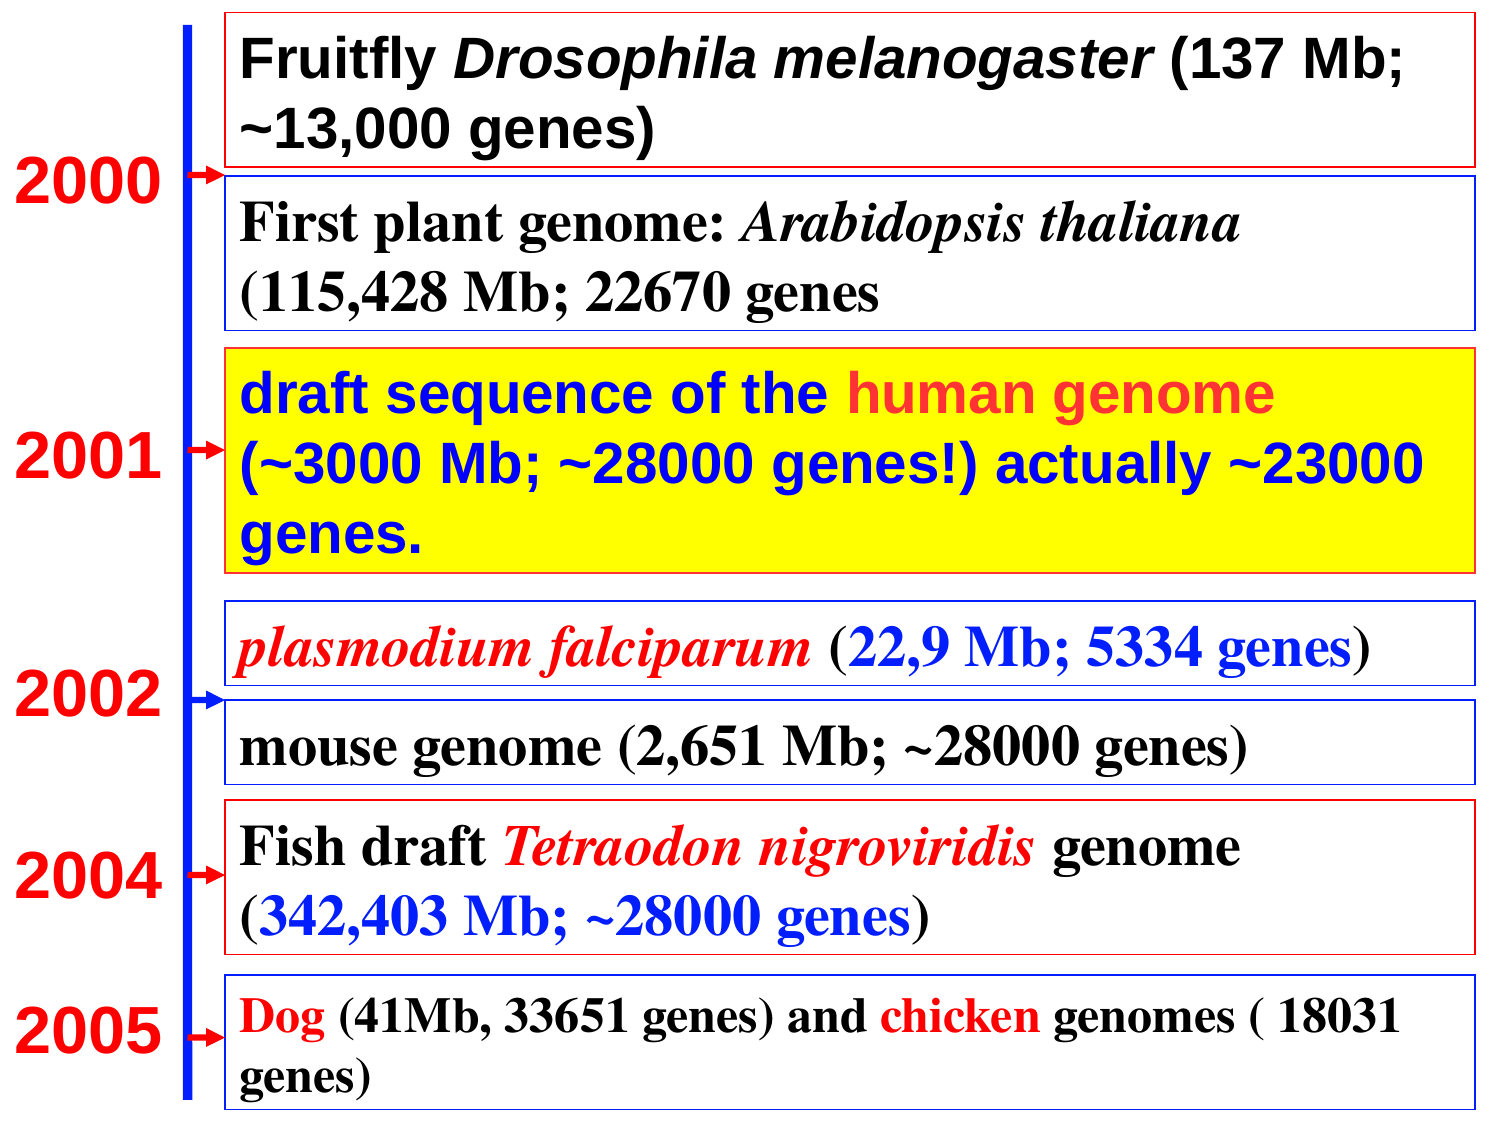

Fruitfly Drosophila melanogaster (137 Mb; ~13,000 genes)

First plant genome: Arabidopsis thaliana (115,428 Mb; 22670 genes

2000
2001
2002
2004
2005
draft sequence of the human genome (~3000 Mb; ~28000 genes!) actually ~23000 genes.

plasmodium falciparum (22,9 Mb; 5334 genes)

mouse genome (2,651 Mb; ~28000 genes)
Fish draft Tetraodon nigroviridis genome (342,403 Mb; ~28000 genes)

Dog (41Mb, 33651 genes) and chicken genomes ( 18031 genes)